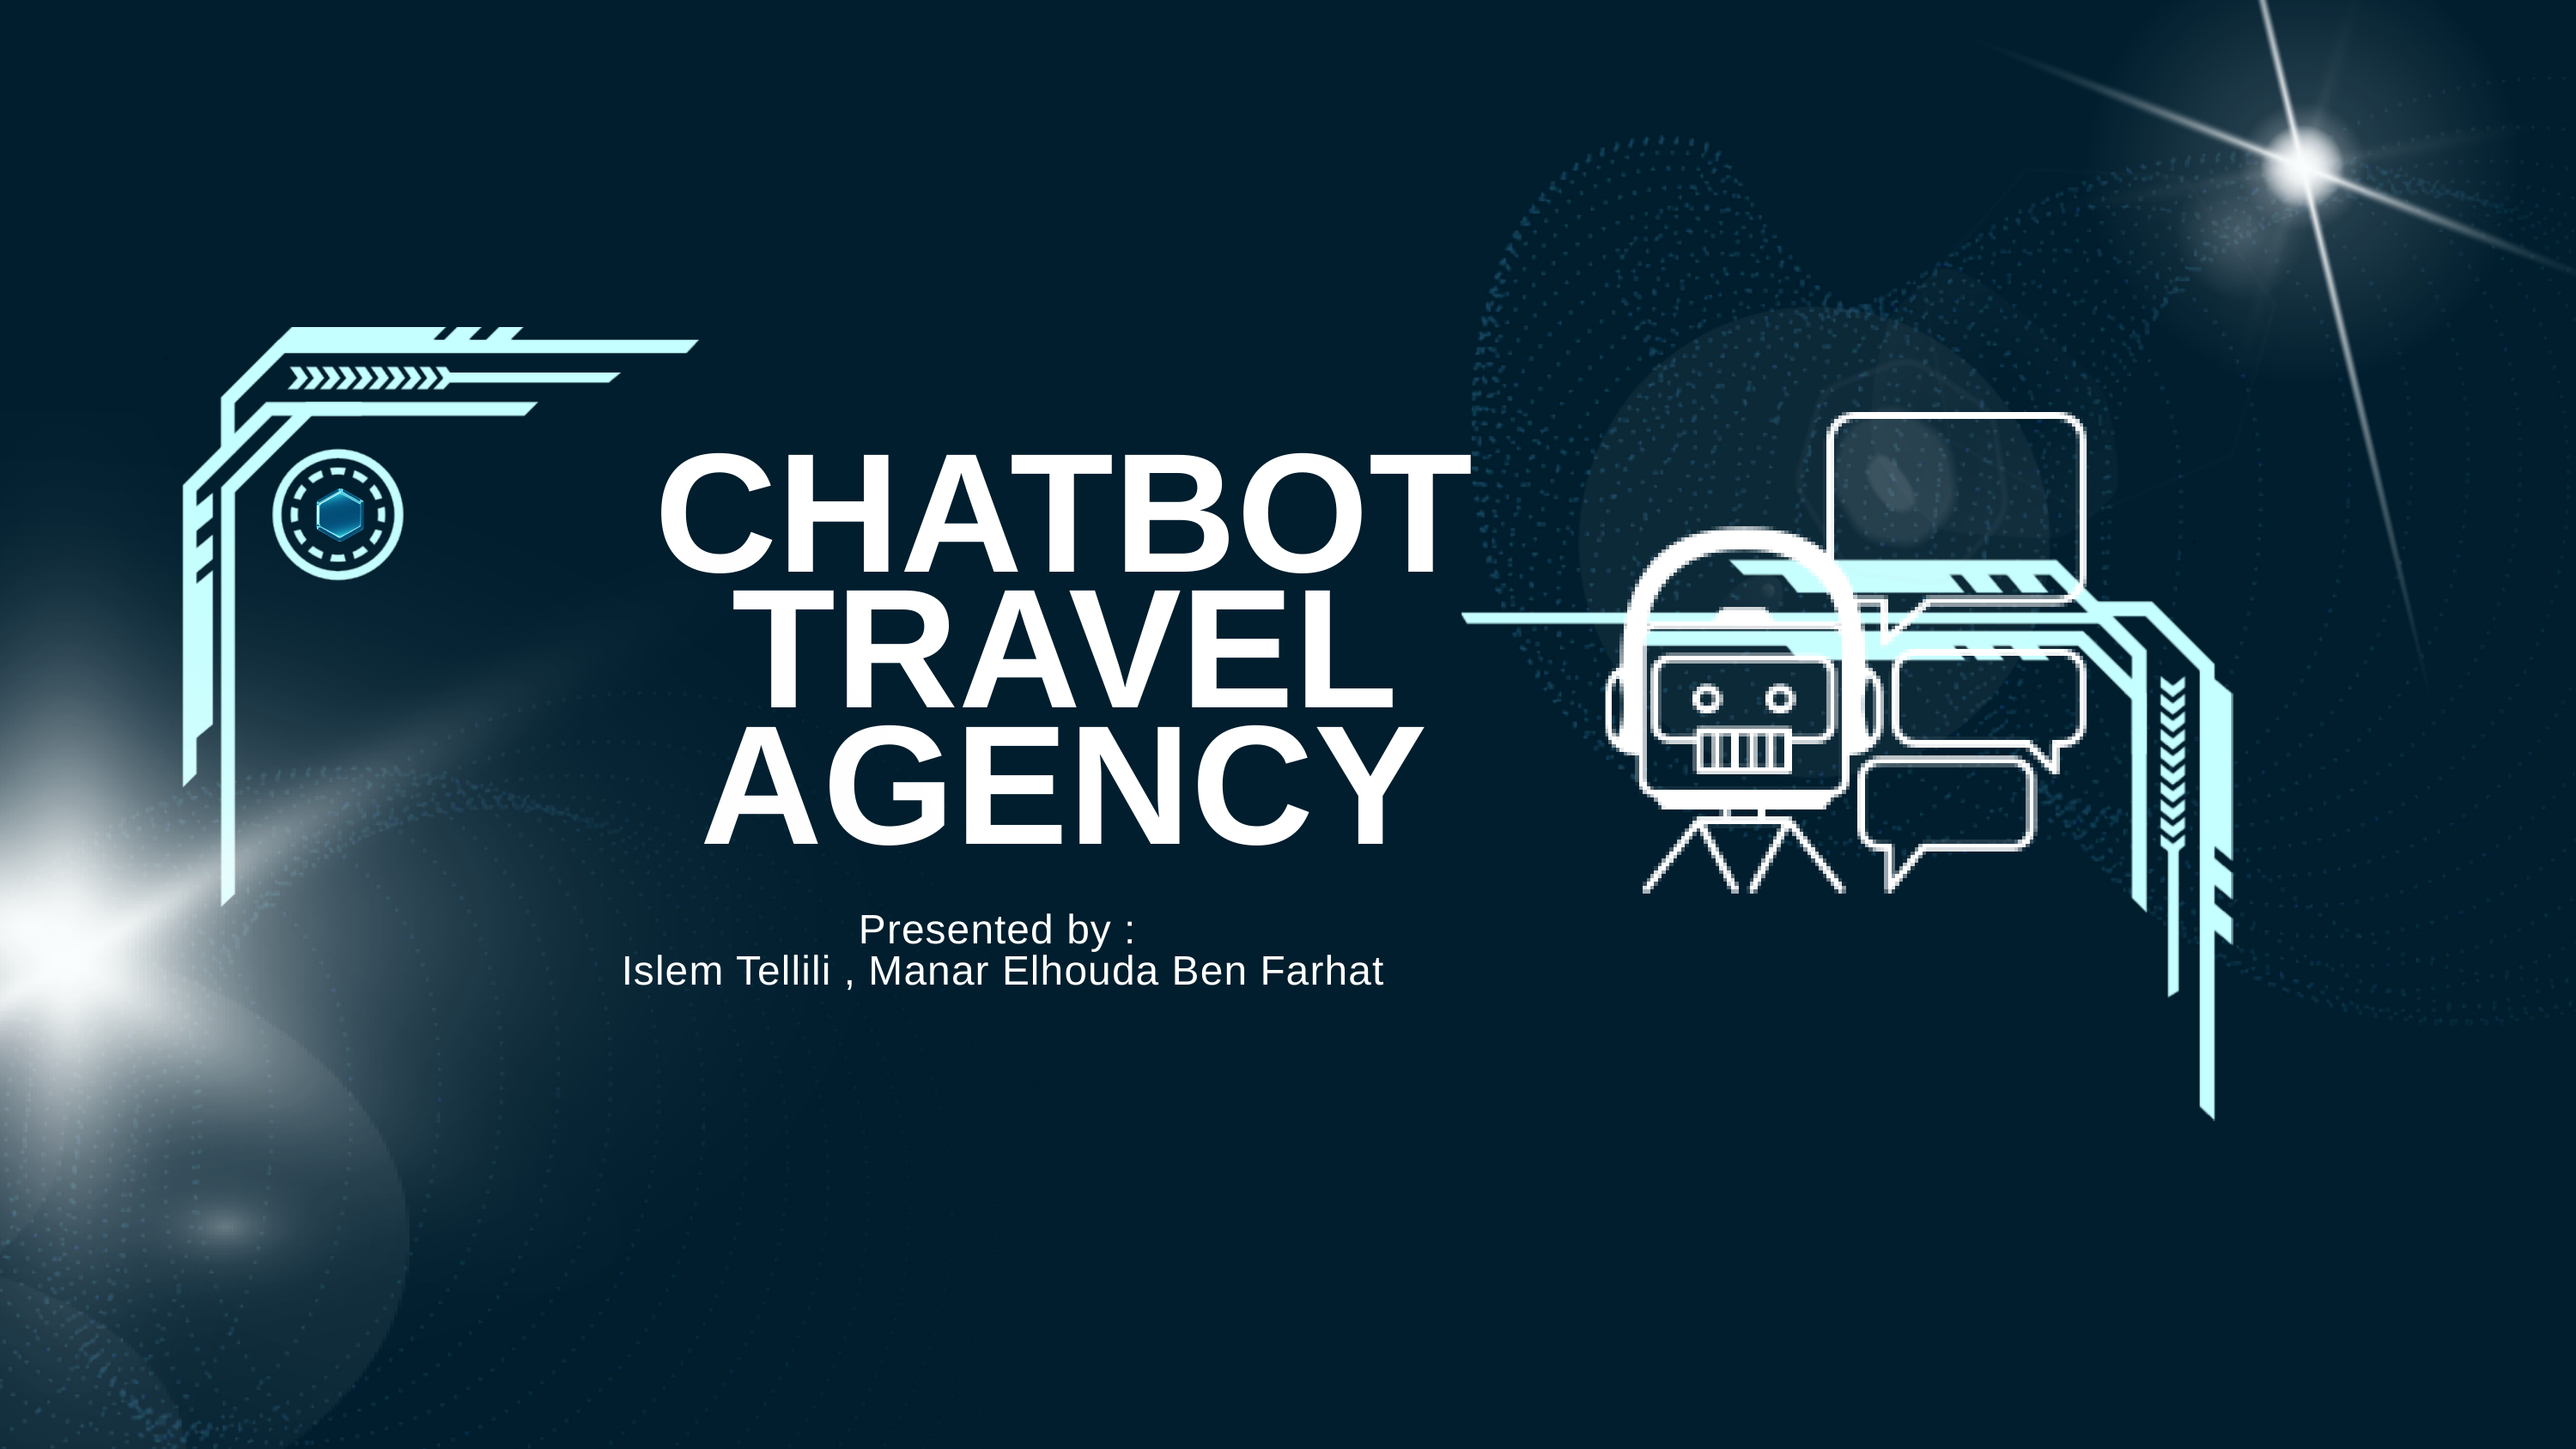

CHATBOT TRAVEL AGENCY

Presented by :
Islem Tellili , Manar Elhouda Ben Farhat